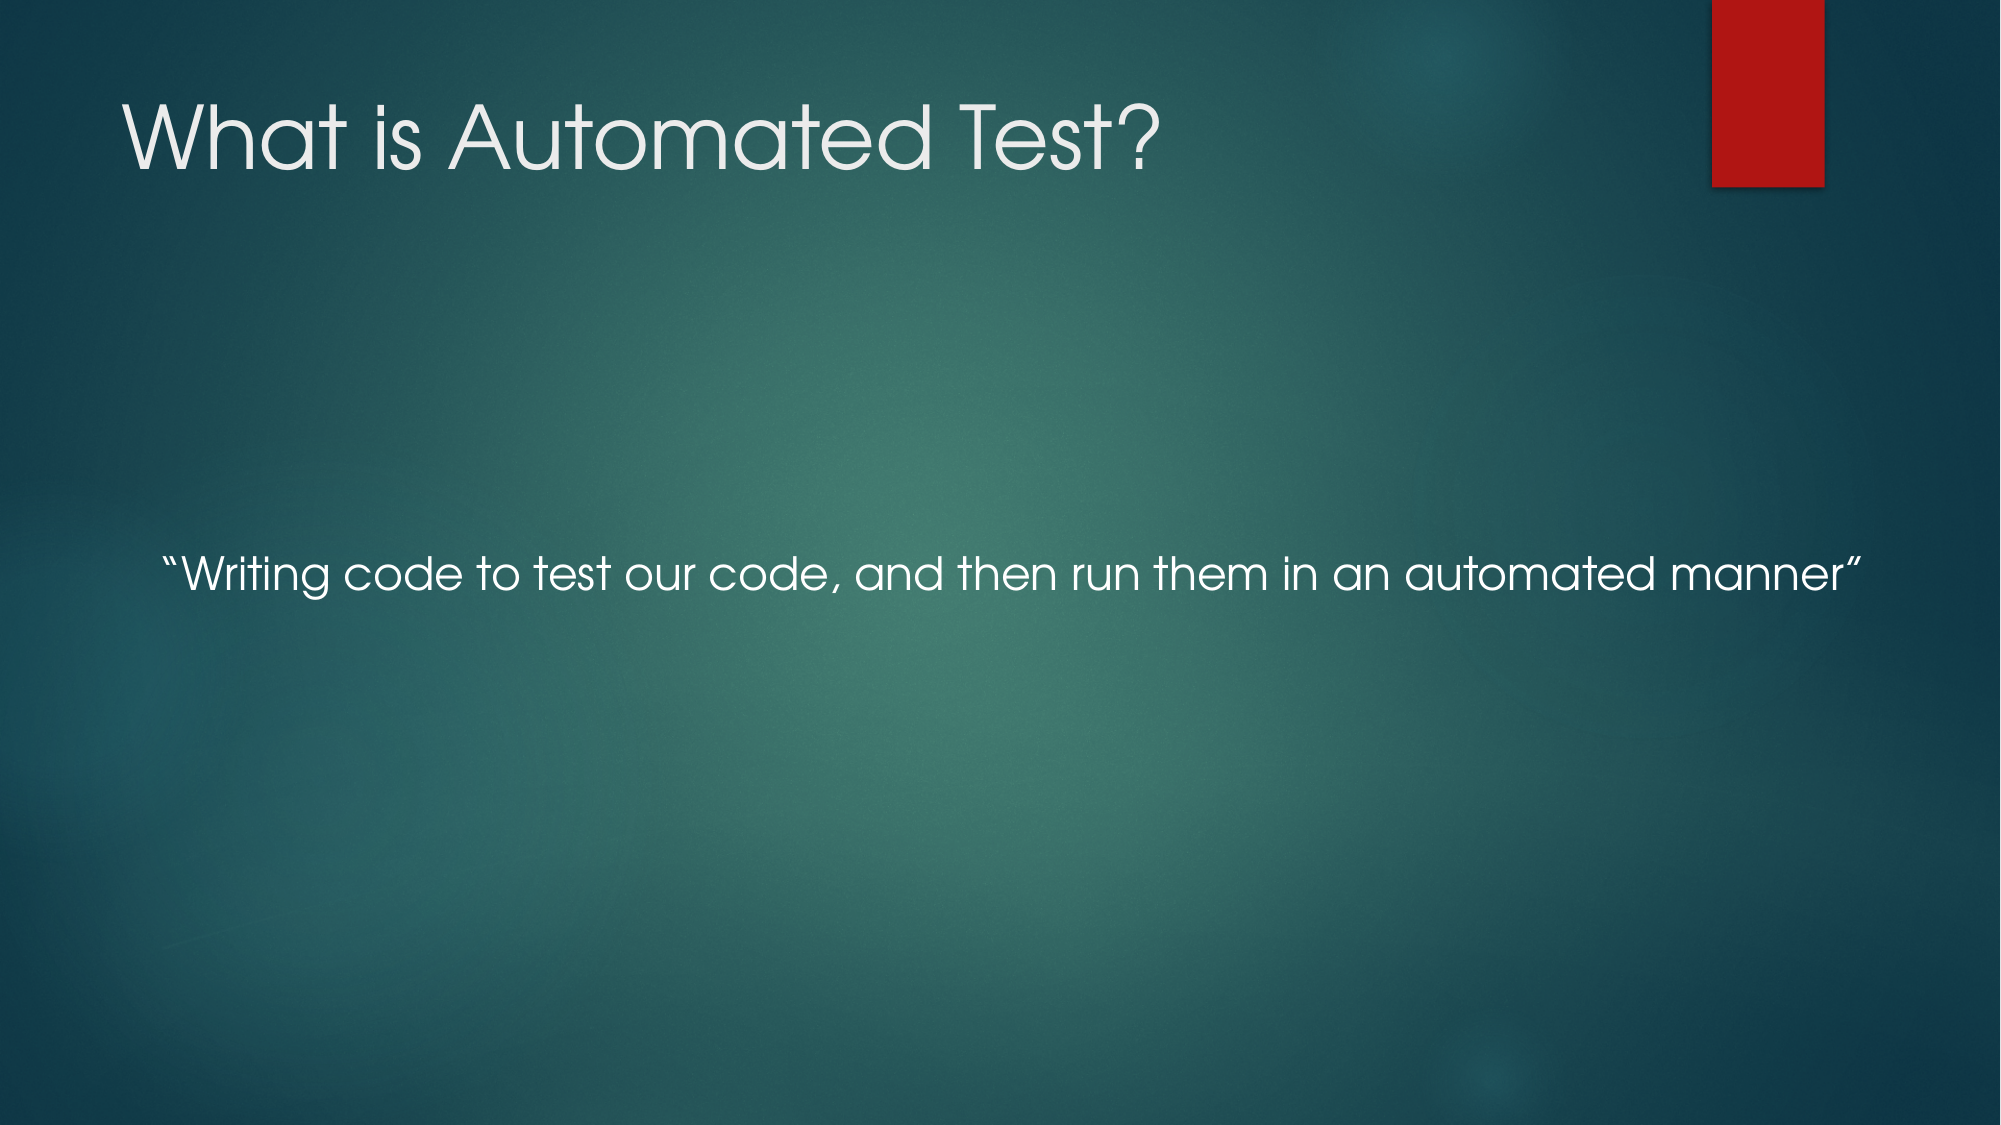

# What is Automated Test?
“Writing code to test our code, and then run them in an automated manner”